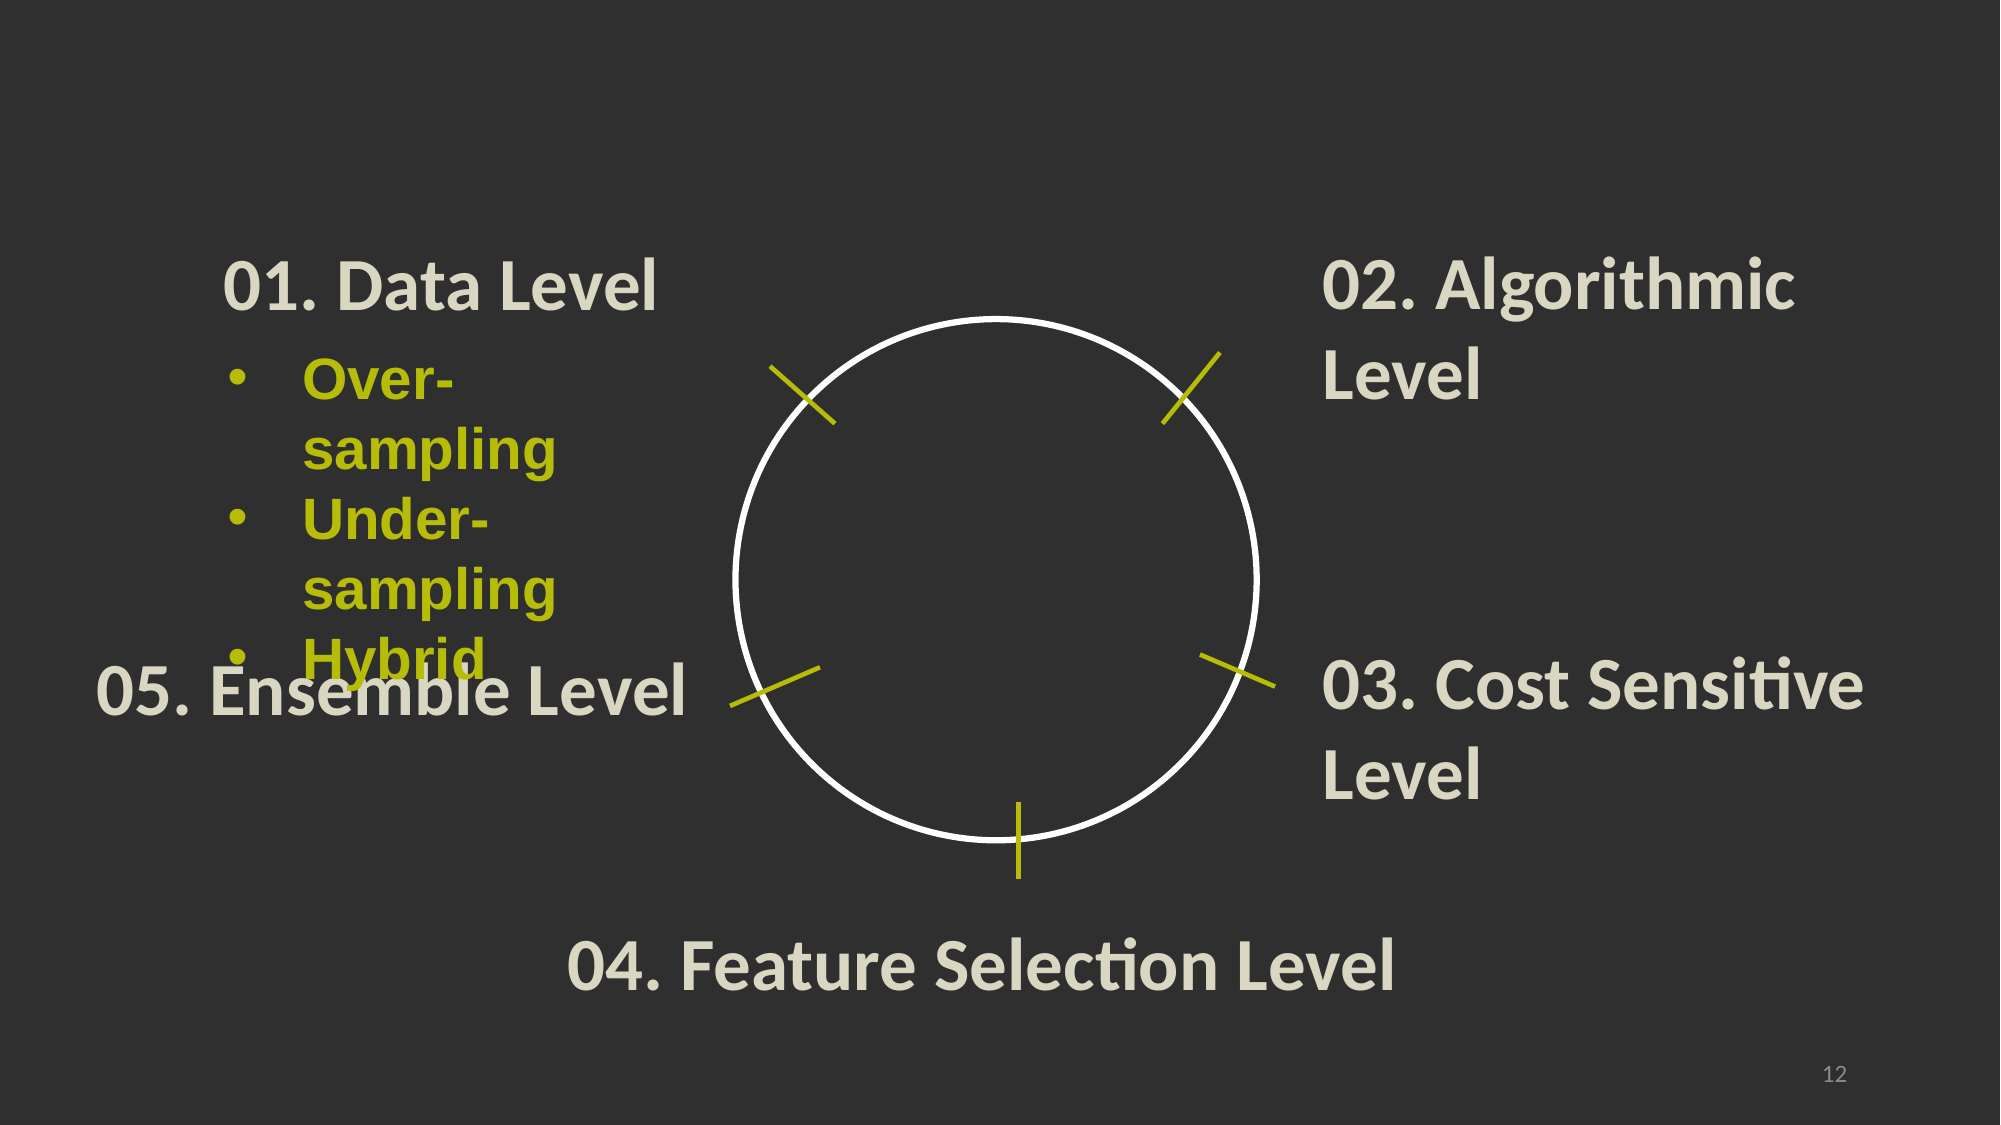

02. Algorithmic
Level
01. Data Level

Over-sampling
Under-sampling
Hybrid
03. Cost Sensitive
Level
05. Ensemble Level
04. Feature Selection Level
12